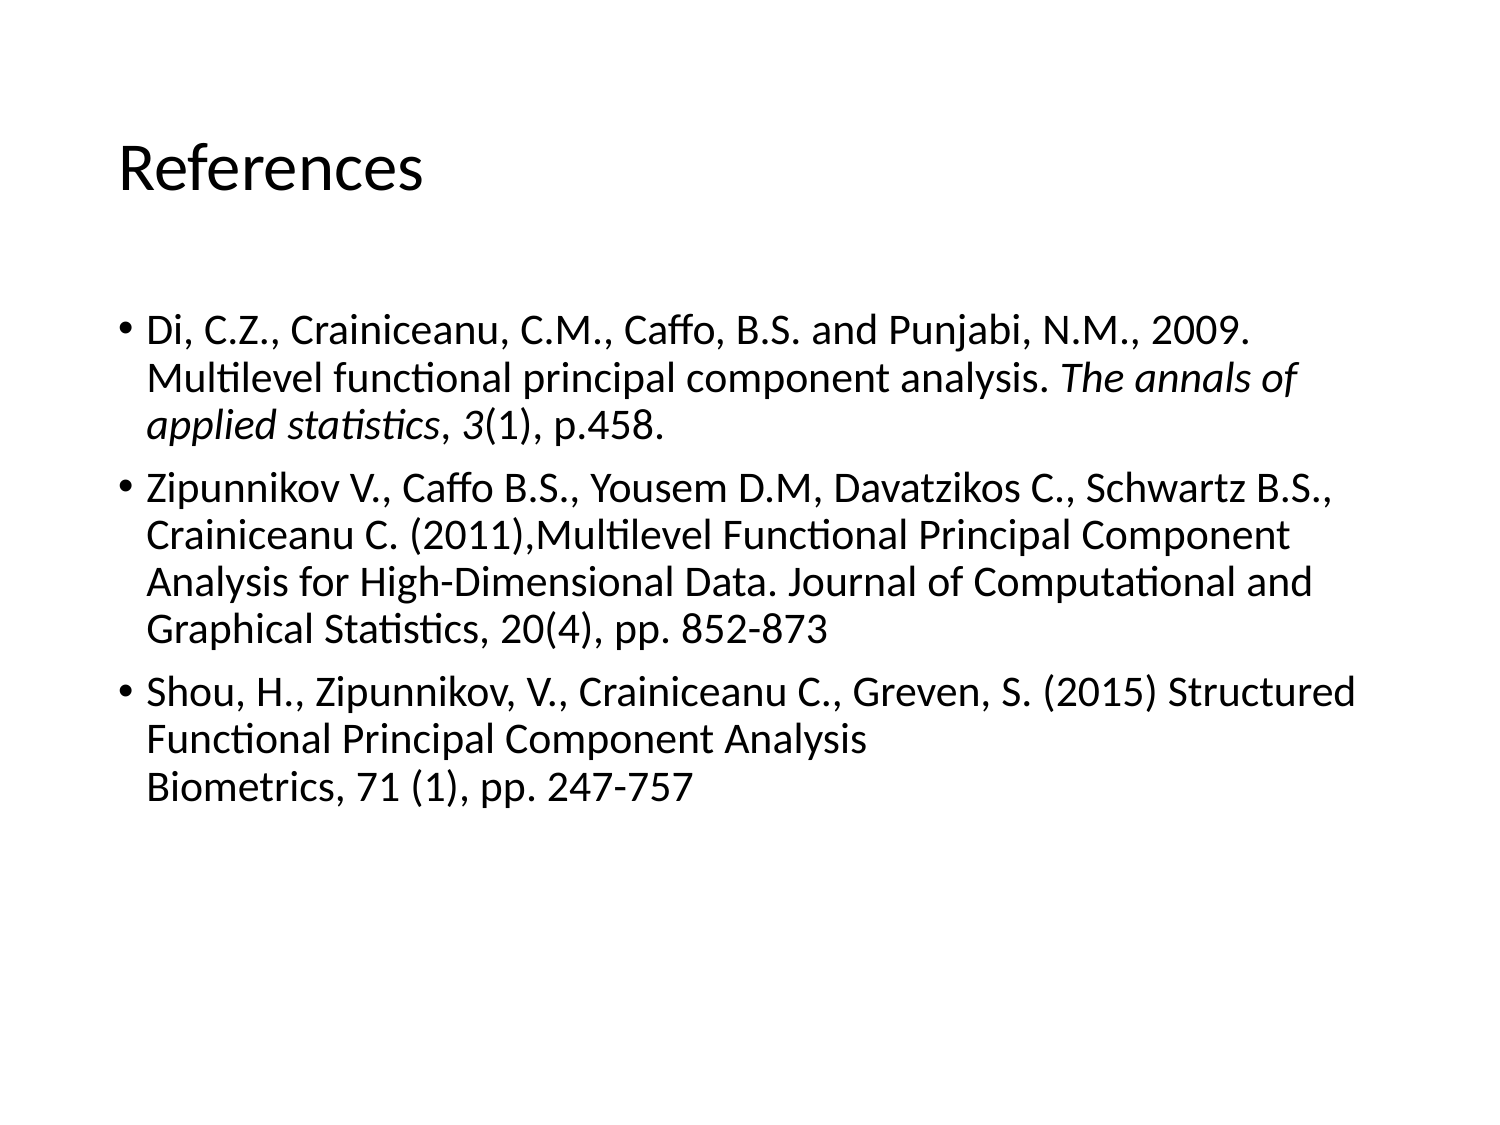

# References
Di, C.Z., Crainiceanu, C.M., Caffo, B.S. and Punjabi, N.M., 2009. Multilevel functional principal component analysis. The annals of applied statistics, 3(1), p.458.
Zipunnikov V., Caffo B.S., Yousem D.M, Davatzikos C., Schwartz B.S., Crainiceanu C. (2011),Multilevel Functional Principal Component Analysis for High-Dimensional Data. Journal of Computational and Graphical Statistics, 20(4), pp. 852-873
Shou, H., Zipunnikov, V., Crainiceanu C., Greven, S. (2015) Structured Functional Principal Component Analysis
Biometrics, 71 (1), pp. 247-757